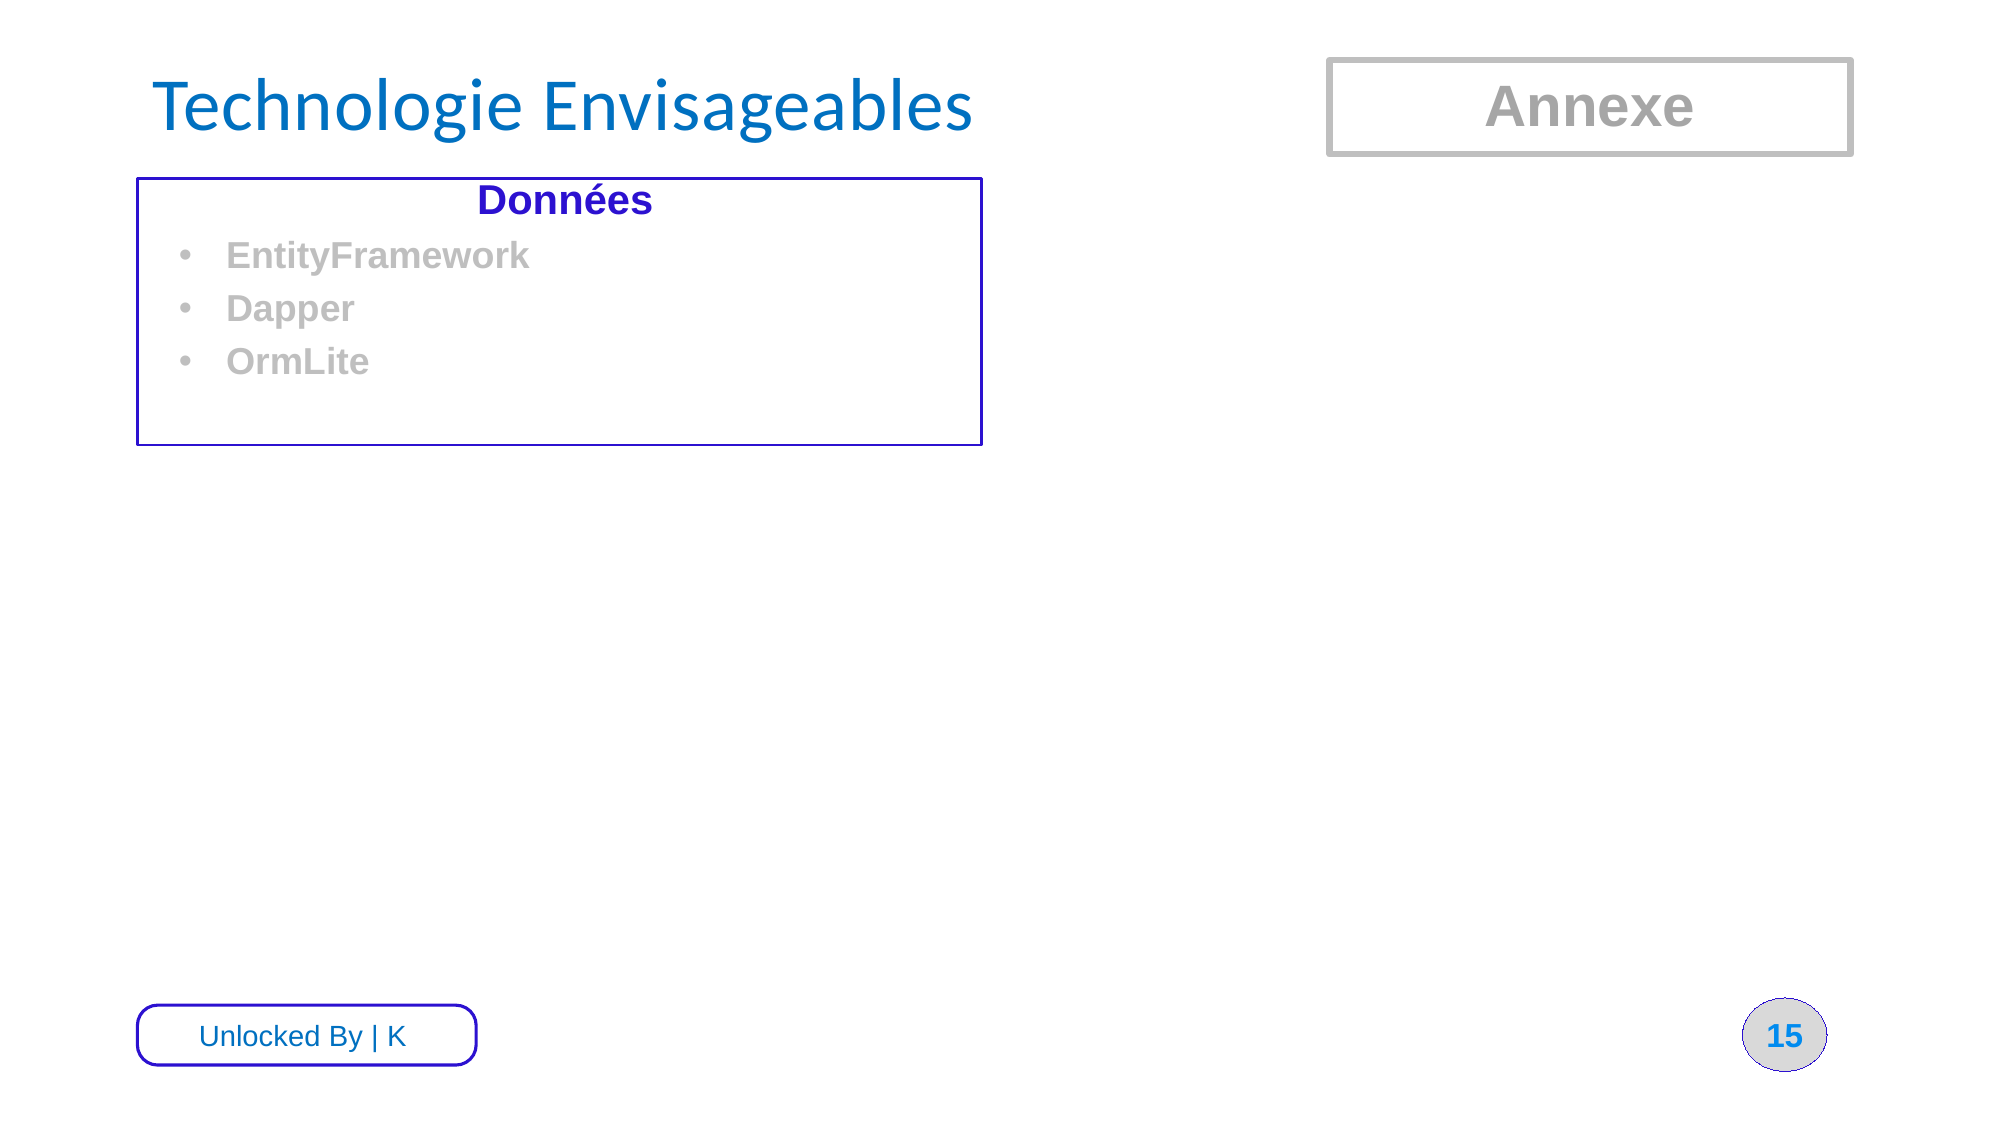

# Technologie Envisageables
Annexe

Données
EntityFramework
Dapper
OrmLite
15
Unlocked By | K